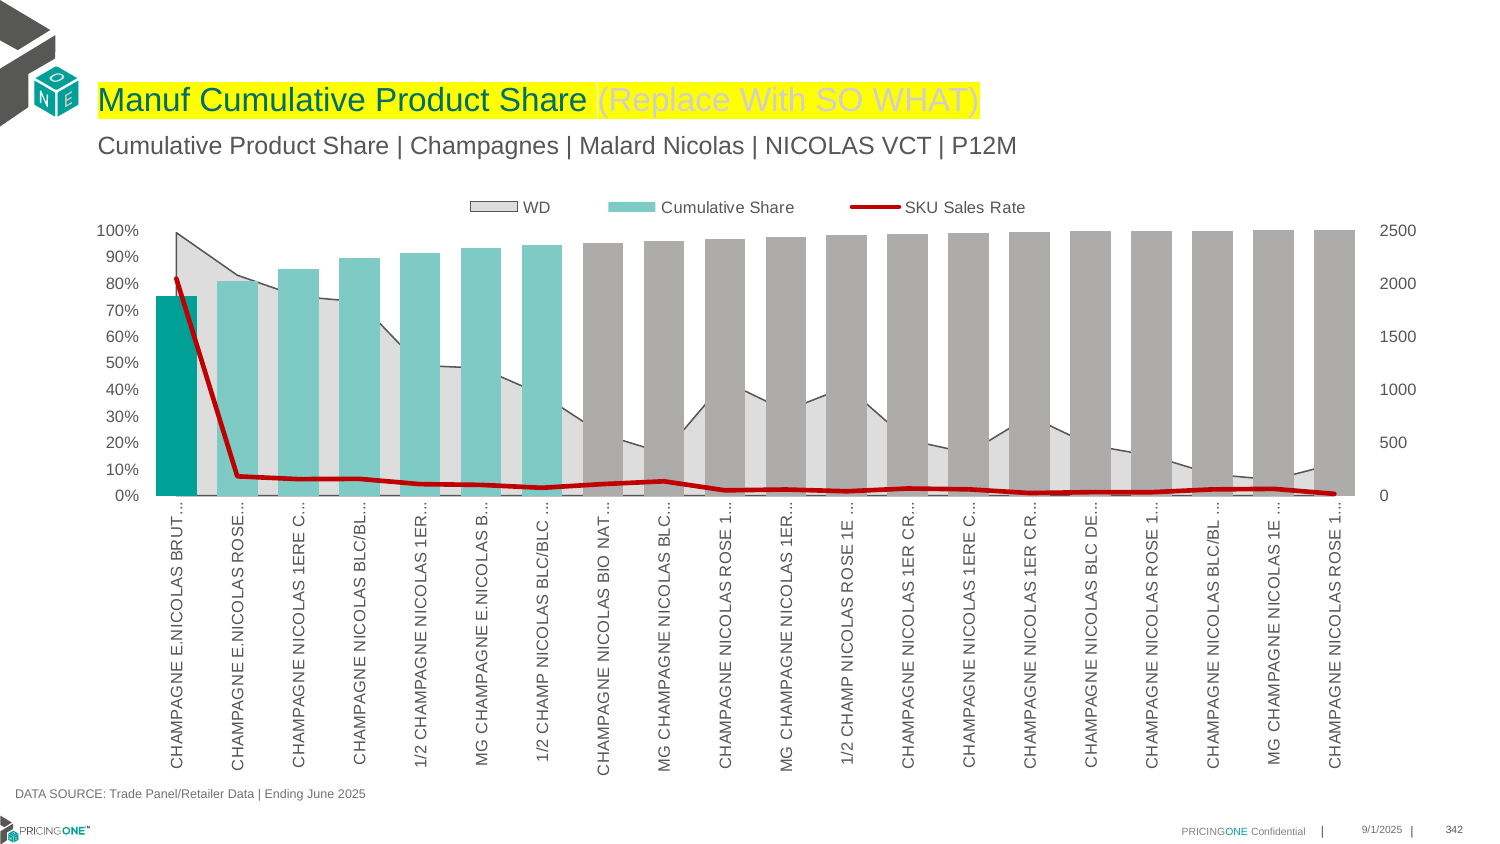

# Manuf Cumulative Product Share (Replace With SO WHAT)
Cumulative Product Share | Champagnes | Malard Nicolas | NICOLAS VCT | P12M

### Chart

| Category | WD | Cumulative Share | SKU Sales Rate |
|---|---|---|---|
| CHAMPAGNE E.NICOLAS BRUT 1CT X 750ML | 0.99 | 0.7523674154335022 | 2042.4343434343434 |
| CHAMPAGNE E.NICOLAS ROSE 1CT X 750ML | 0.83 | 0.8083221396598363 | 181.18072289156626 |
| CHAMPAGNE NICOLAS 1ERE CUVEE 1CT X 750ML | 0.75 | 0.8516370049822699 | 155.21333333333334 |
| CHAMPAGNE NICOLAS BLC/BLC BS 1CT X 750ML | 0.73 | 0.8944830383288744 | 157.73972602739727 |
| 1/2 CHAMPAGNE NICOLAS 1ERE CUV 1CT X 375ML | 0.49 | 0.9141590977589087 | 107.91836734693878 |
| MG CHAMPAGNE E.NICOLAS BRUT 1CT X 1500ML | 0.48 | 0.9321384319430852 | 100.66666666666667 |
| 1/2 CHAMP NICOLAS BLC/BLC BS 1CT X 375ML | 0.38 | 0.9425345949626608 | 73.52631578947368 |
| CHAMPAGNE NICOLAS BIO NAT 2017 1CT X 750ML | 0.23 | 0.9517921660409371 | 108.17391304347827 |
| MG CHAMPAGNE NICOLAS BLC/BL BS 1CT X 1500ML | 0.16 | 0.9597846349622142 | 134.25 |
| CHAMPAGNE NICOLAS ROSE 1ERE CU 1CT X 750ML | 0.43 | 0.9676543145564885 | 49.18604651162791 |
| MG CHAMPAGNE NICOLAS 1ERE CUVE 1CT X 1500ML | 0.32 | 0.9744263319851312 | 56.875 |
| 1/2 CHAMP NICOLAS ROSE 1E C BS 1CT X 375ML | 0.41 | 0.9806067281109418 | 40.51219512195122 |
| CHAMPAGNE NICOLAS 1ER CRU BS 1CT X 750ML | 0.21 | 0.9858643438398825 | 67.28571428571429 |
| CHAMPAGNE NICOLAS 1ERE CUV ETU 1CT X 750ML | 0.16 | 0.9893694209925097 | 58.875 |
| CHAMPAGNE NICOLAS 1ER CRU ETUI 1CT X 750ML | 0.3 | 0.9920596235204815 | 24.1 |
| CHAMPAGNE NICOLAS BLC DE NOIRS 1CT X 750ML | 0.19 | 0.9943516909578682 | 32.421052631578945 |
| CHAMPAGNE NICOLAS ROSE 1E C BS 1CT X 750ML | 0.15 | 0.9961302757550612 | 31.866666666666667 |
| CHAMPAGNE NICOLAS BLC/BL BS ET 1CT X 750ML | 0.08 | 0.9978642098878895 | 58.25 |
| MG CHAMPAGNE NICOLAS 1E CRU BS 1CT X 1500ML | 0.06 | 0.9992744267040738 | 63.166666666666664 |
| CHAMPAGNE NICOLAS ROSE 1ERE ET 1CT X 750ML | 0.12 | 0.9999999999999999 | 16.25 |
DATA SOURCE: Trade Panel/Retailer Data | Ending June 2025

9/1/2025
342